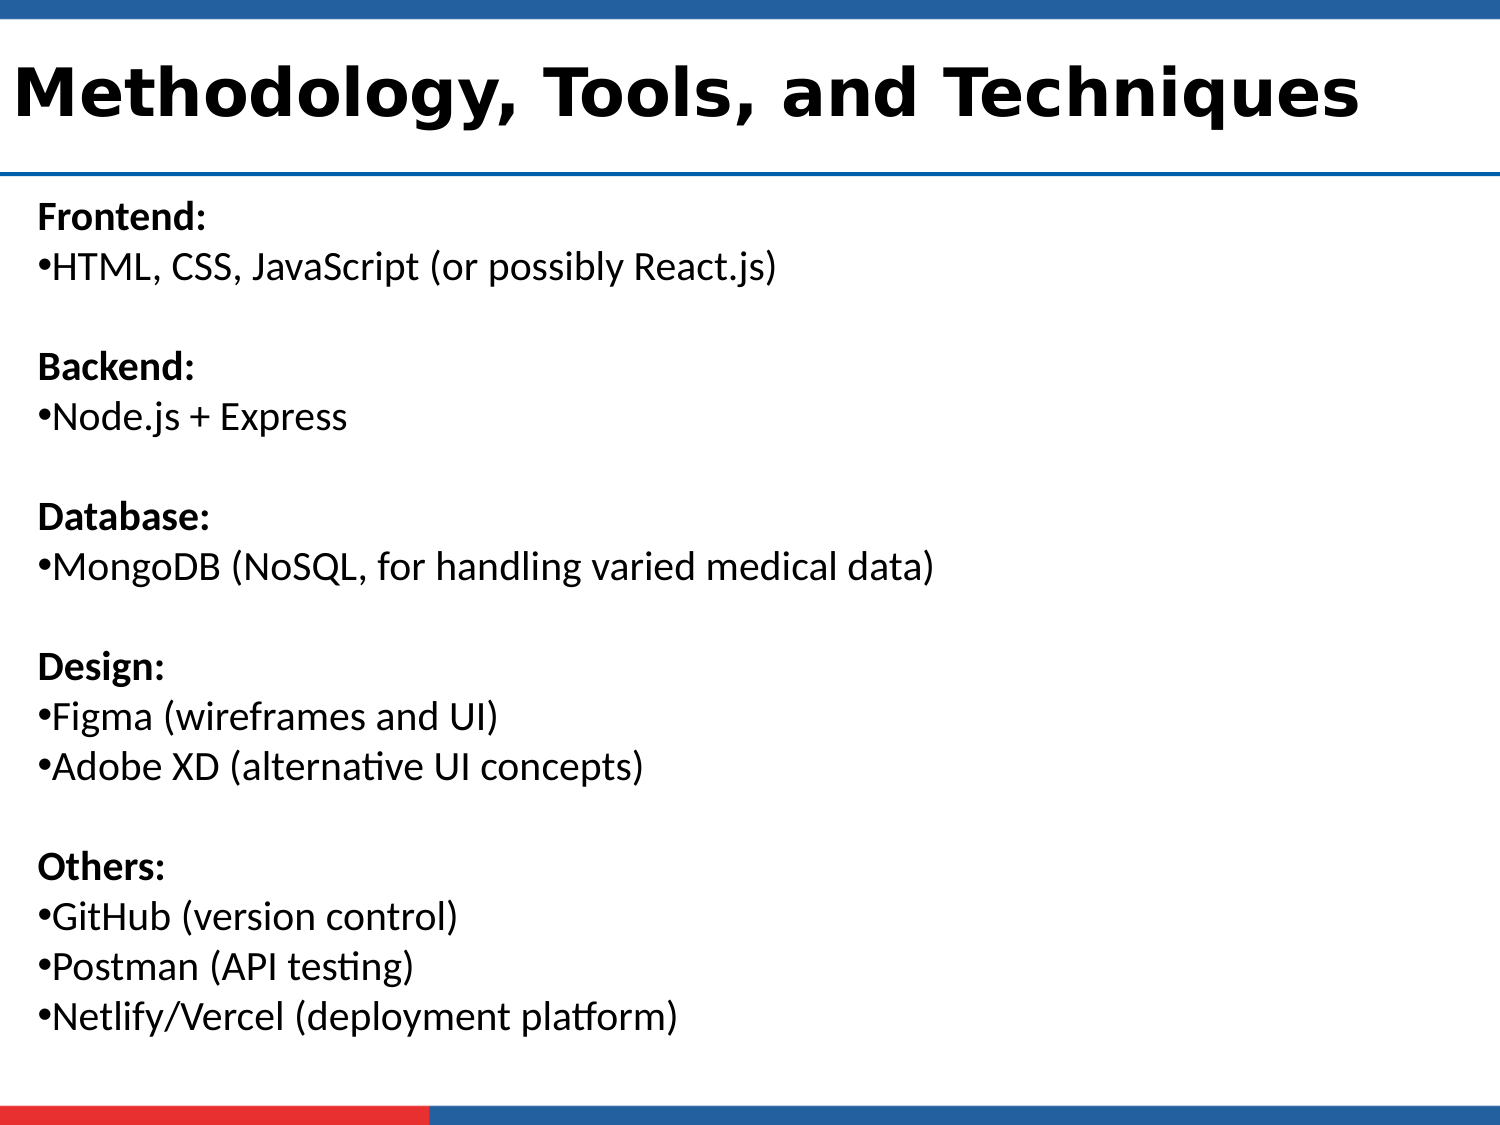

# Methodology, Tools, and Techniques

Frontend:
HTML, CSS, JavaScript (or possibly React.js)

Backend:
Node.js + Express

Database:
MongoDB (NoSQL, for handling varied medical data)

Design:
Figma (wireframes and UI)
Adobe XD (alternative UI concepts)

Others:
GitHub (version control)
Postman (API testing)
Netlify/Vercel (deployment platform)